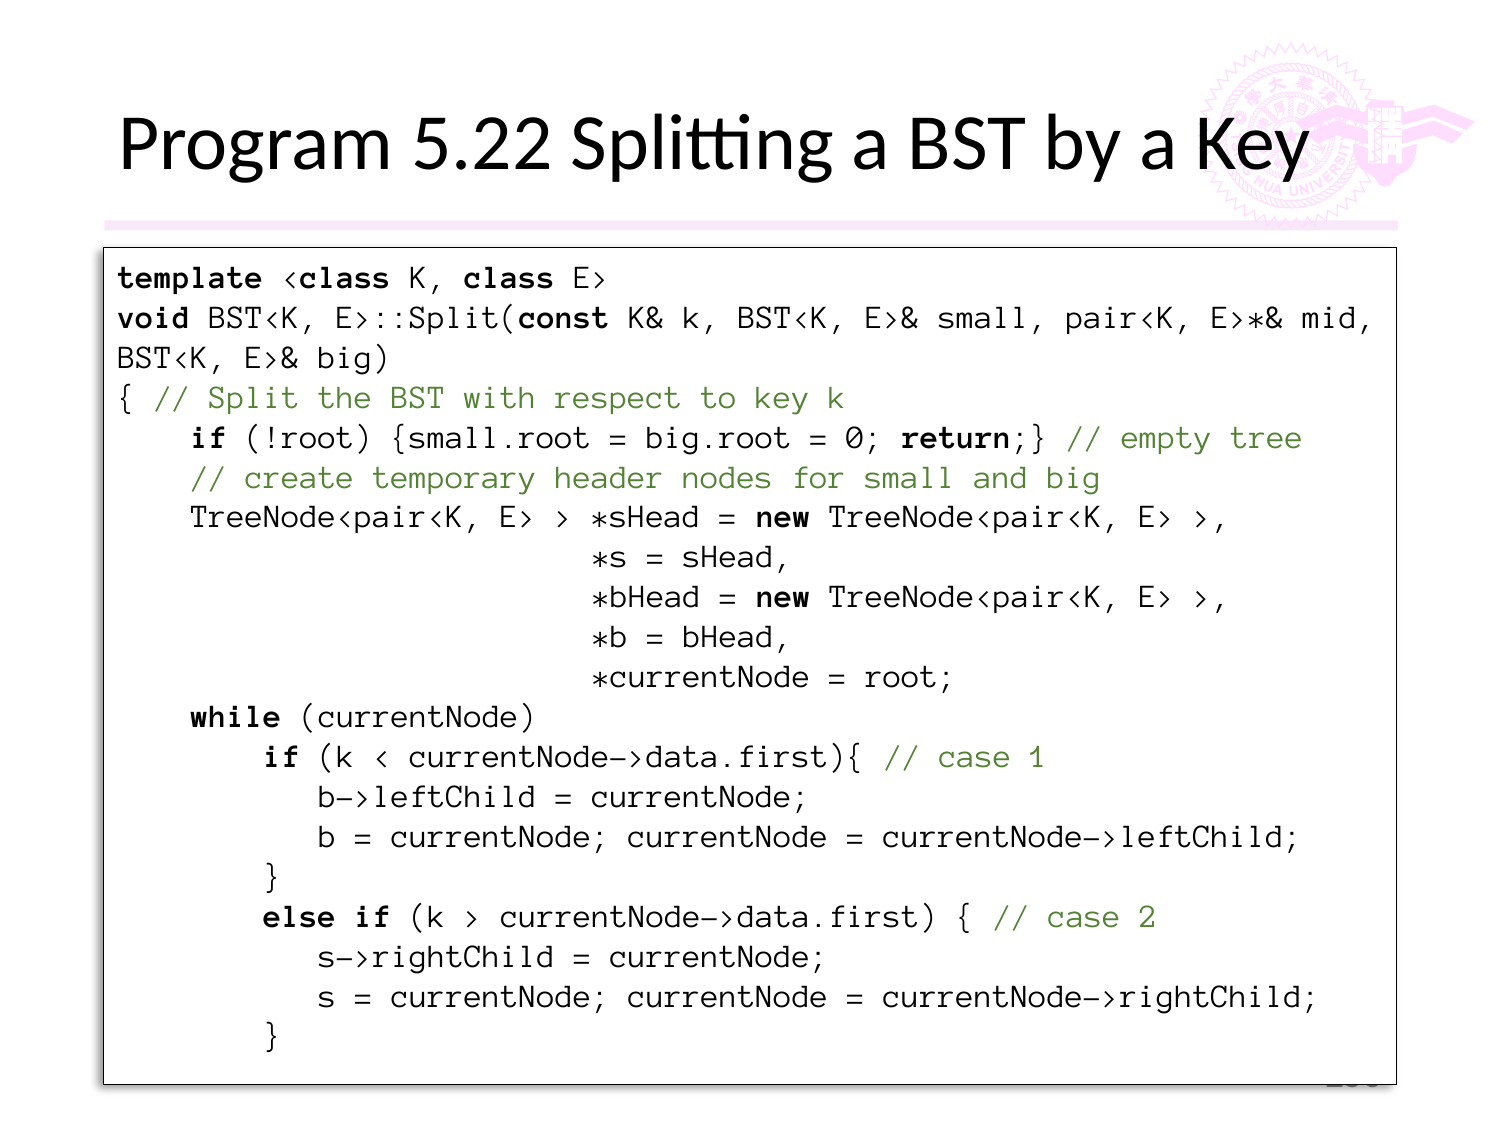

# Program 5.22 Splitting a BST by a Key

template <class K, class E>
void BST<K, E>::Split(const K& k, BST<K, E>& small, pair<K, E>*& mid, BST<K, E>& big)
{ // Split the BST with respect to key k
    if (!root) {small.root = big.root = 0; return;} // empty tree
    // create temporary header nodes for small and big
    TreeNode<pair<K, E> > *sHead = new TreeNode<pair<K, E> >,
                          *s = sHead,
                          *bHead = new TreeNode<pair<K, E> >,
                          *b = bHead,
                          *currentNode = root;
    while (currentNode)
        if (k < currentNode->data.first){ // case 1
           b->leftChild = currentNode;
           b = currentNode; currentNode = currentNode->leftChild;
        }
        else if (k > currentNode->data.first) { // case 2
           s->rightChild = currentNode;
           s = currentNode; currentNode = currentNode->rightChild;
        }

256